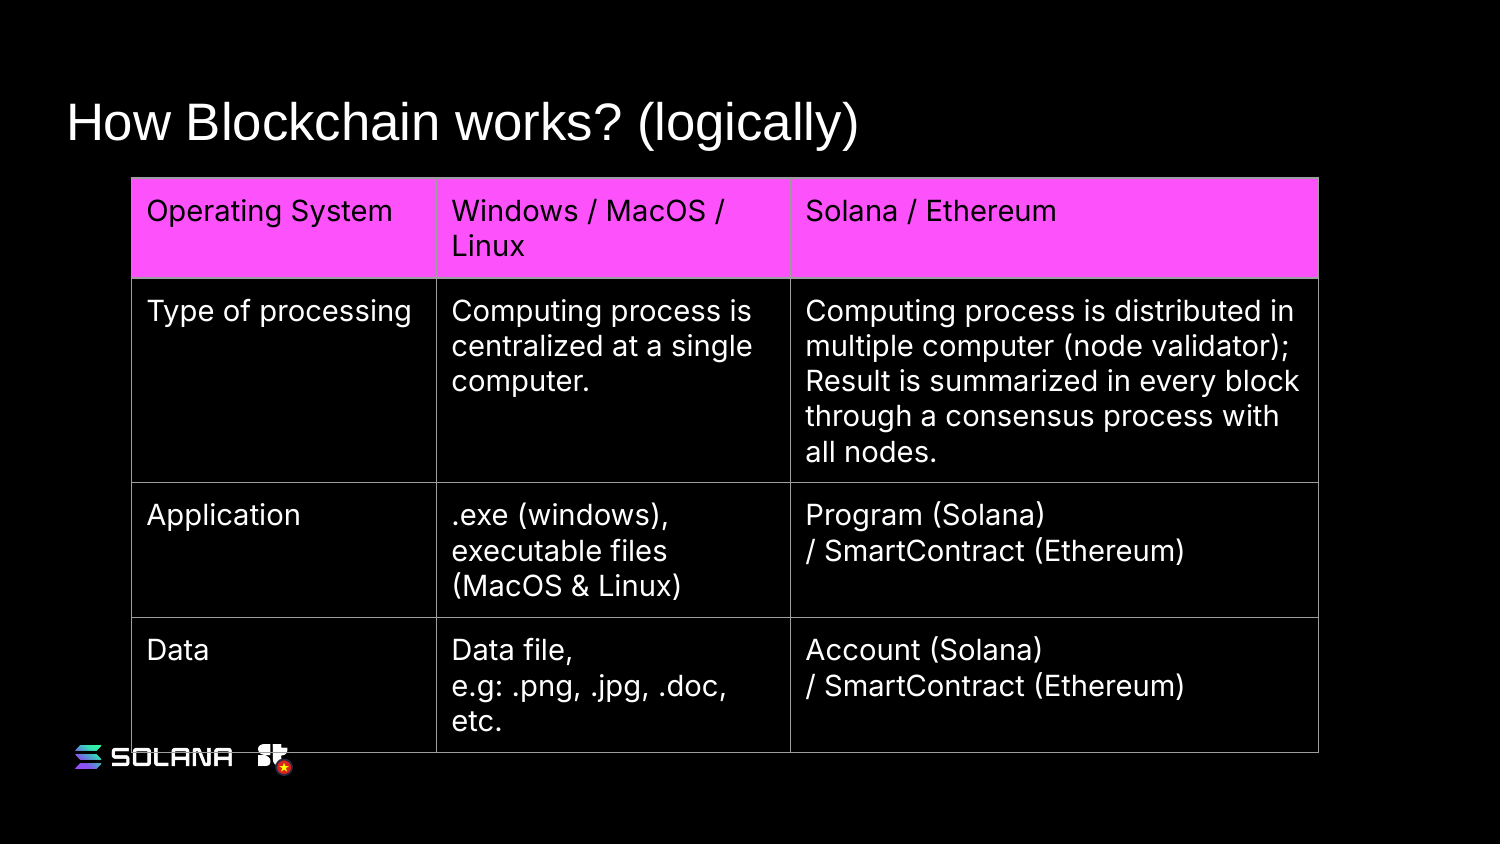

# How Blockchain works? (logically)
| Operating System | Windows / MacOS / Linux | Solana / Ethereum |
| --- | --- | --- |
| Type of processing | Computing process is centralized at a single computer. | Computing process is distributed in multiple computer (node validator); Result is summarized in every block through a consensus process with all nodes. |
| Application | .exe (windows), executable files (MacOS & Linux) | Program (Solana) / SmartContract (Ethereum) |
| Data | Data file, e.g: .png, .jpg, .doc, etc. | Account (Solana) / SmartContract (Ethereum) |
Layer 2